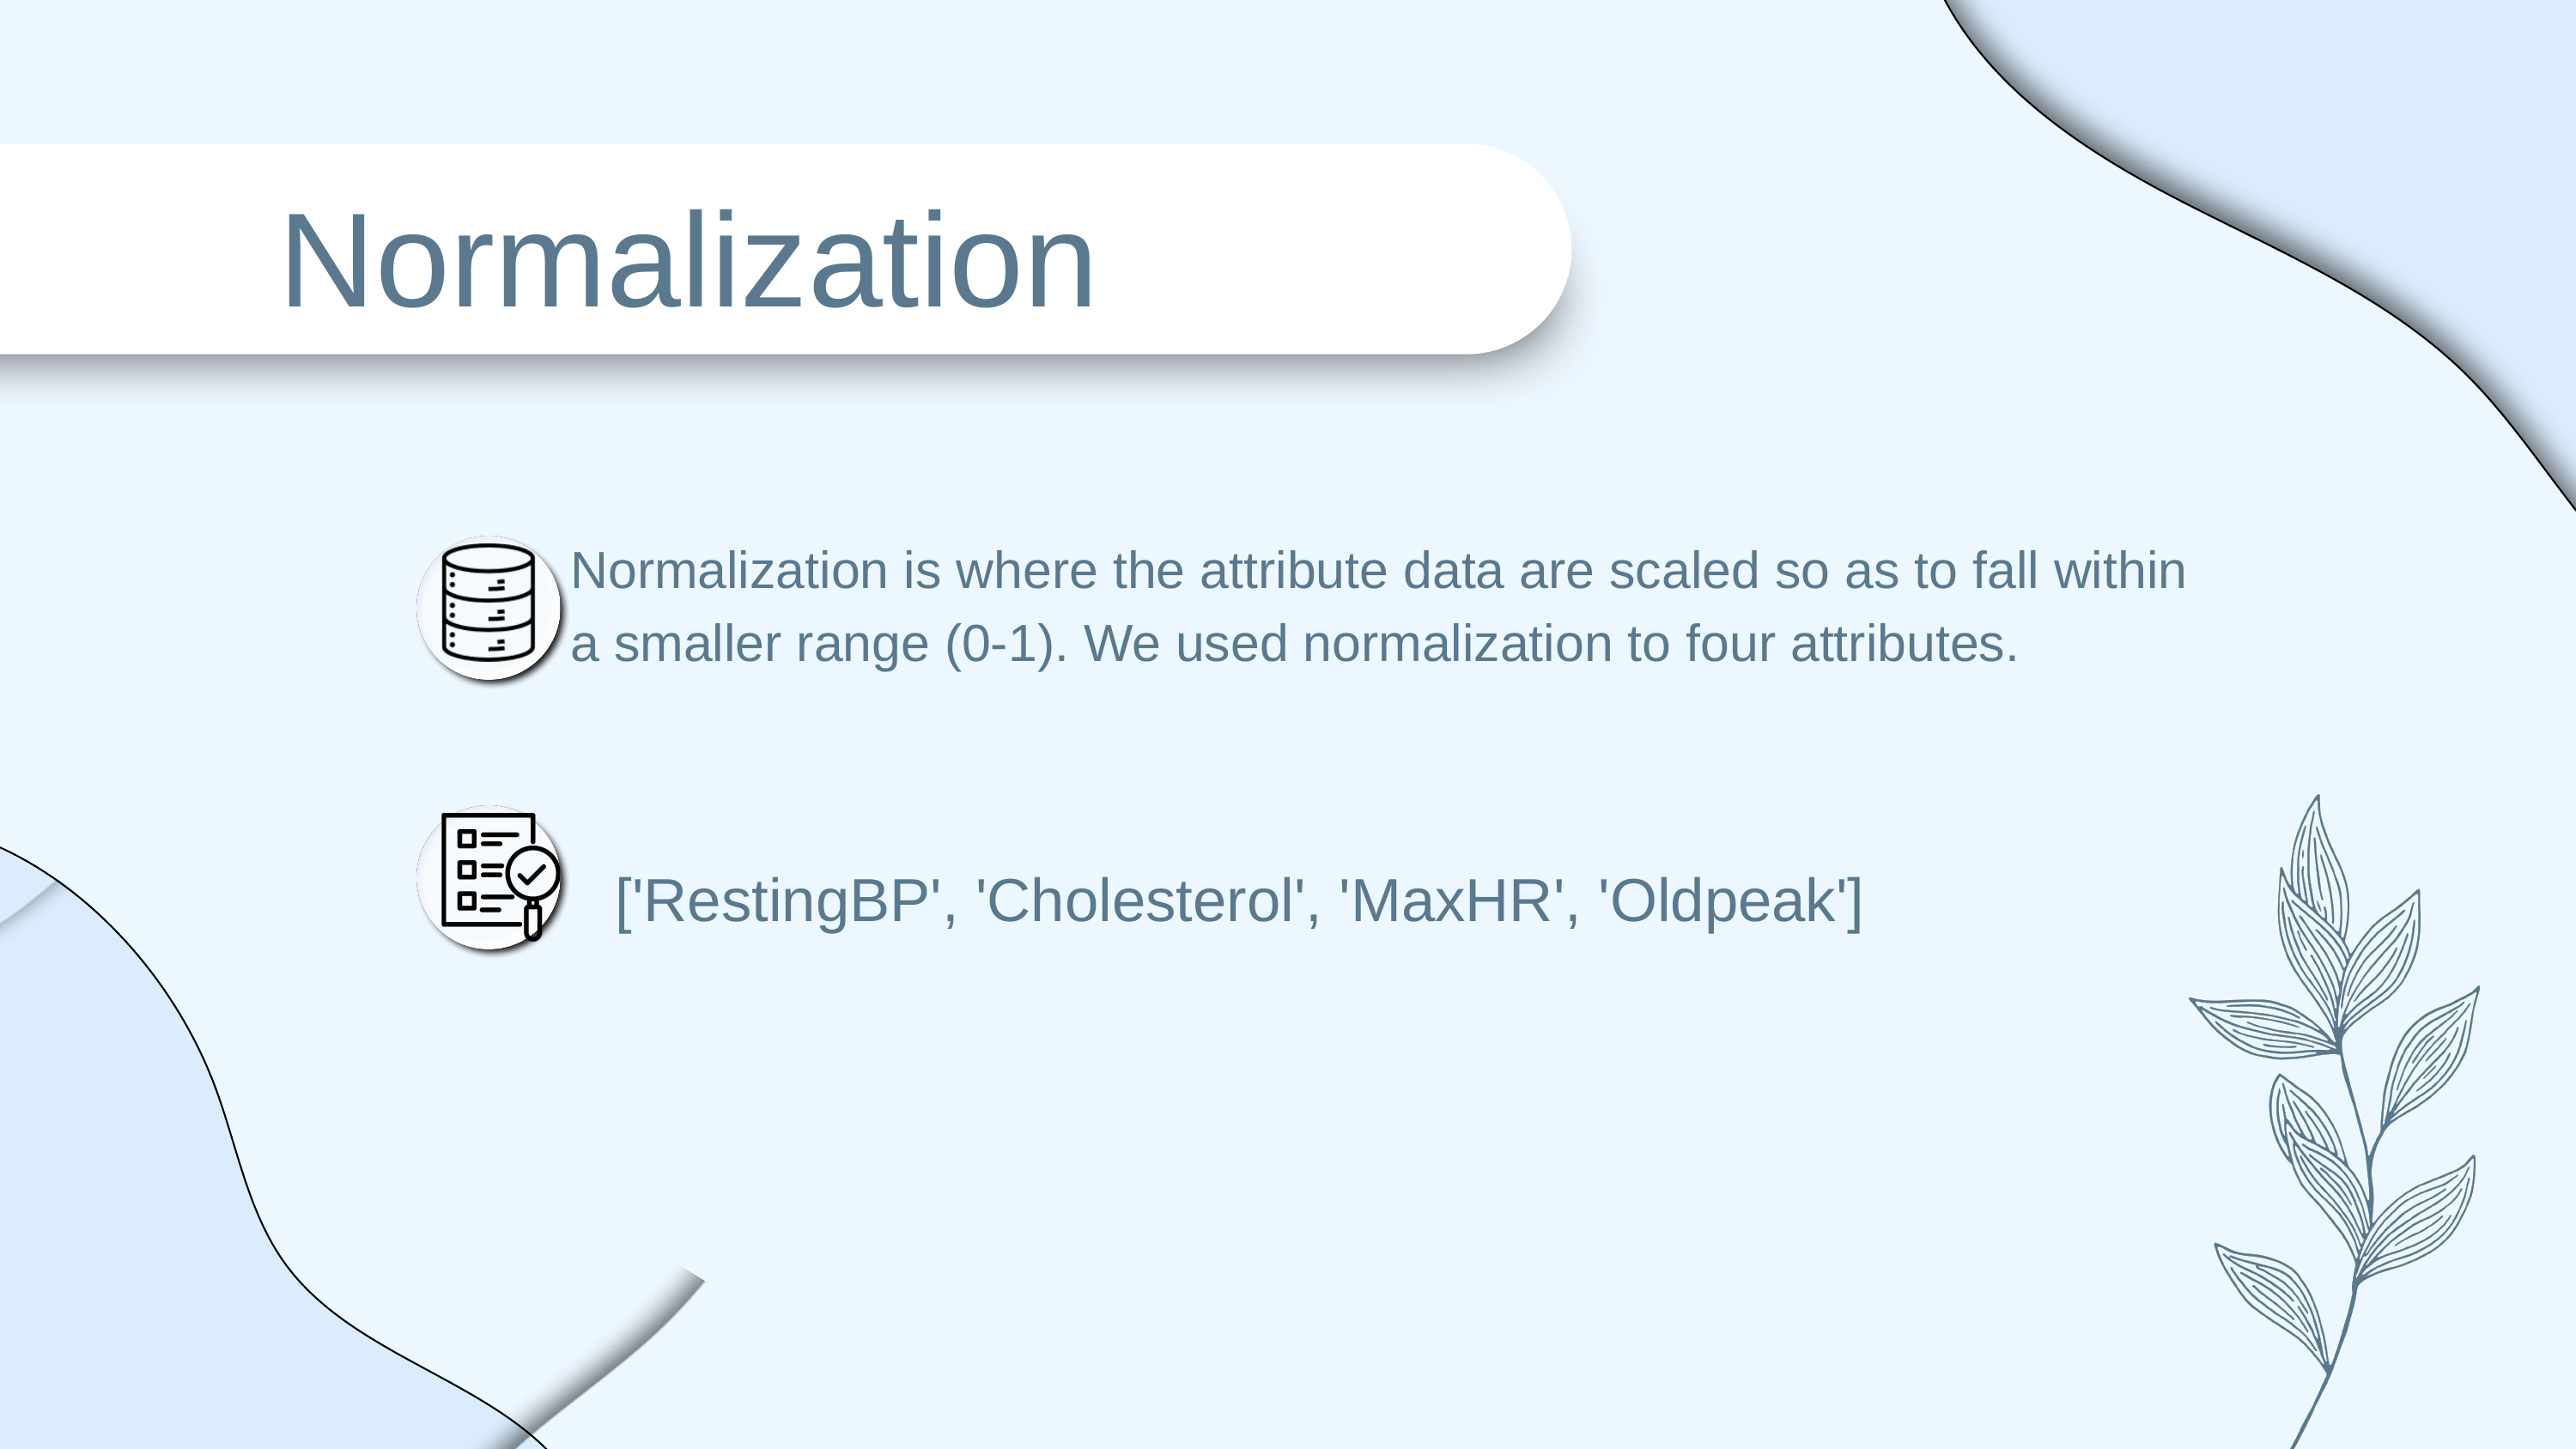

Normalization

Normalization is where the attribute data are scaled so as to fall within a smaller range (0-1). We used normalization to four attributes.

['RestingBP', 'Cholesterol', 'MaxHR', 'Oldpeak']